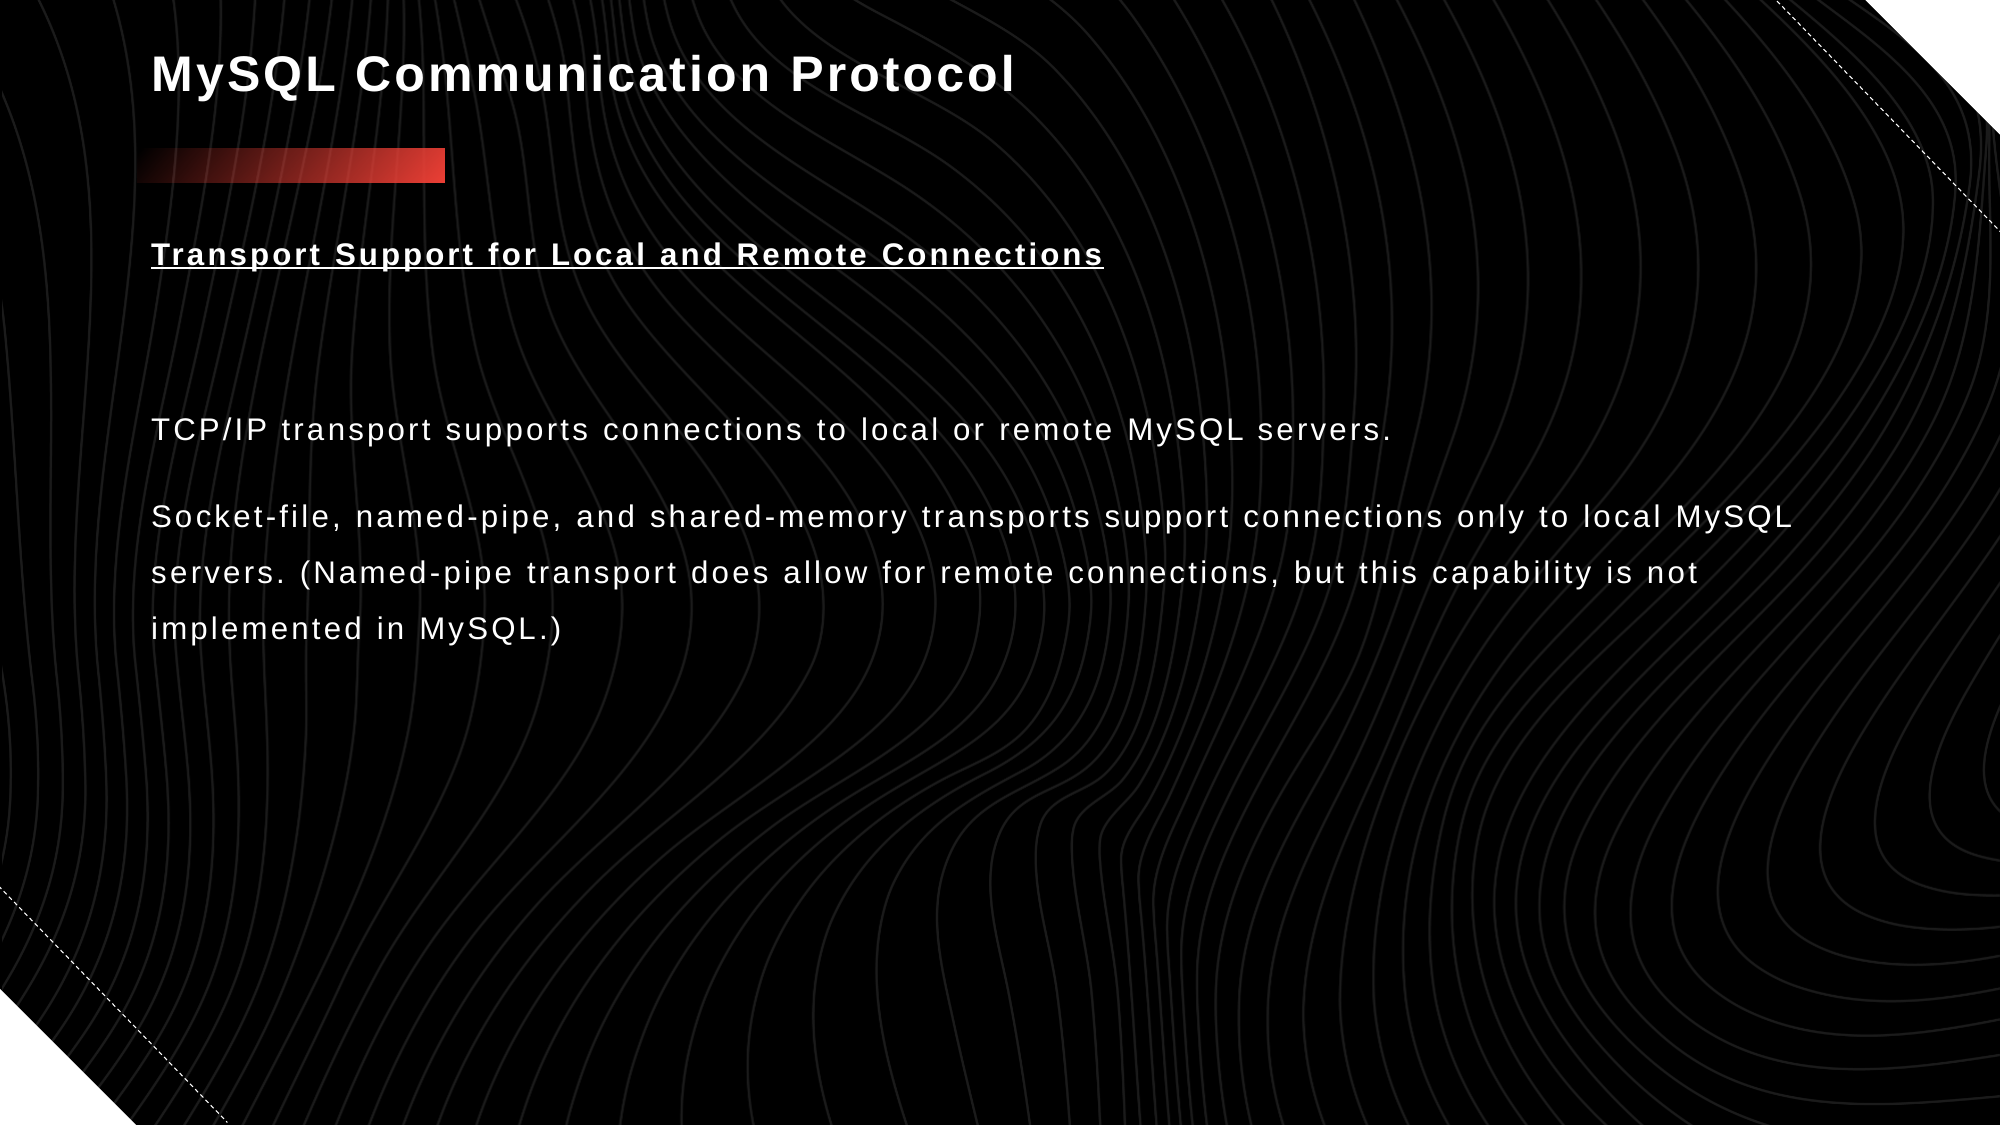

# MySQL Communication Protocol
Transport Support for Local and Remote Connections

TCP/IP transport supports connections to local or remote MySQL servers.
Socket-file, named-pipe, and shared-memory transports support connections only to local MySQL servers. (Named-pipe transport does allow for remote connections, but this capability is not implemented in MySQL.)